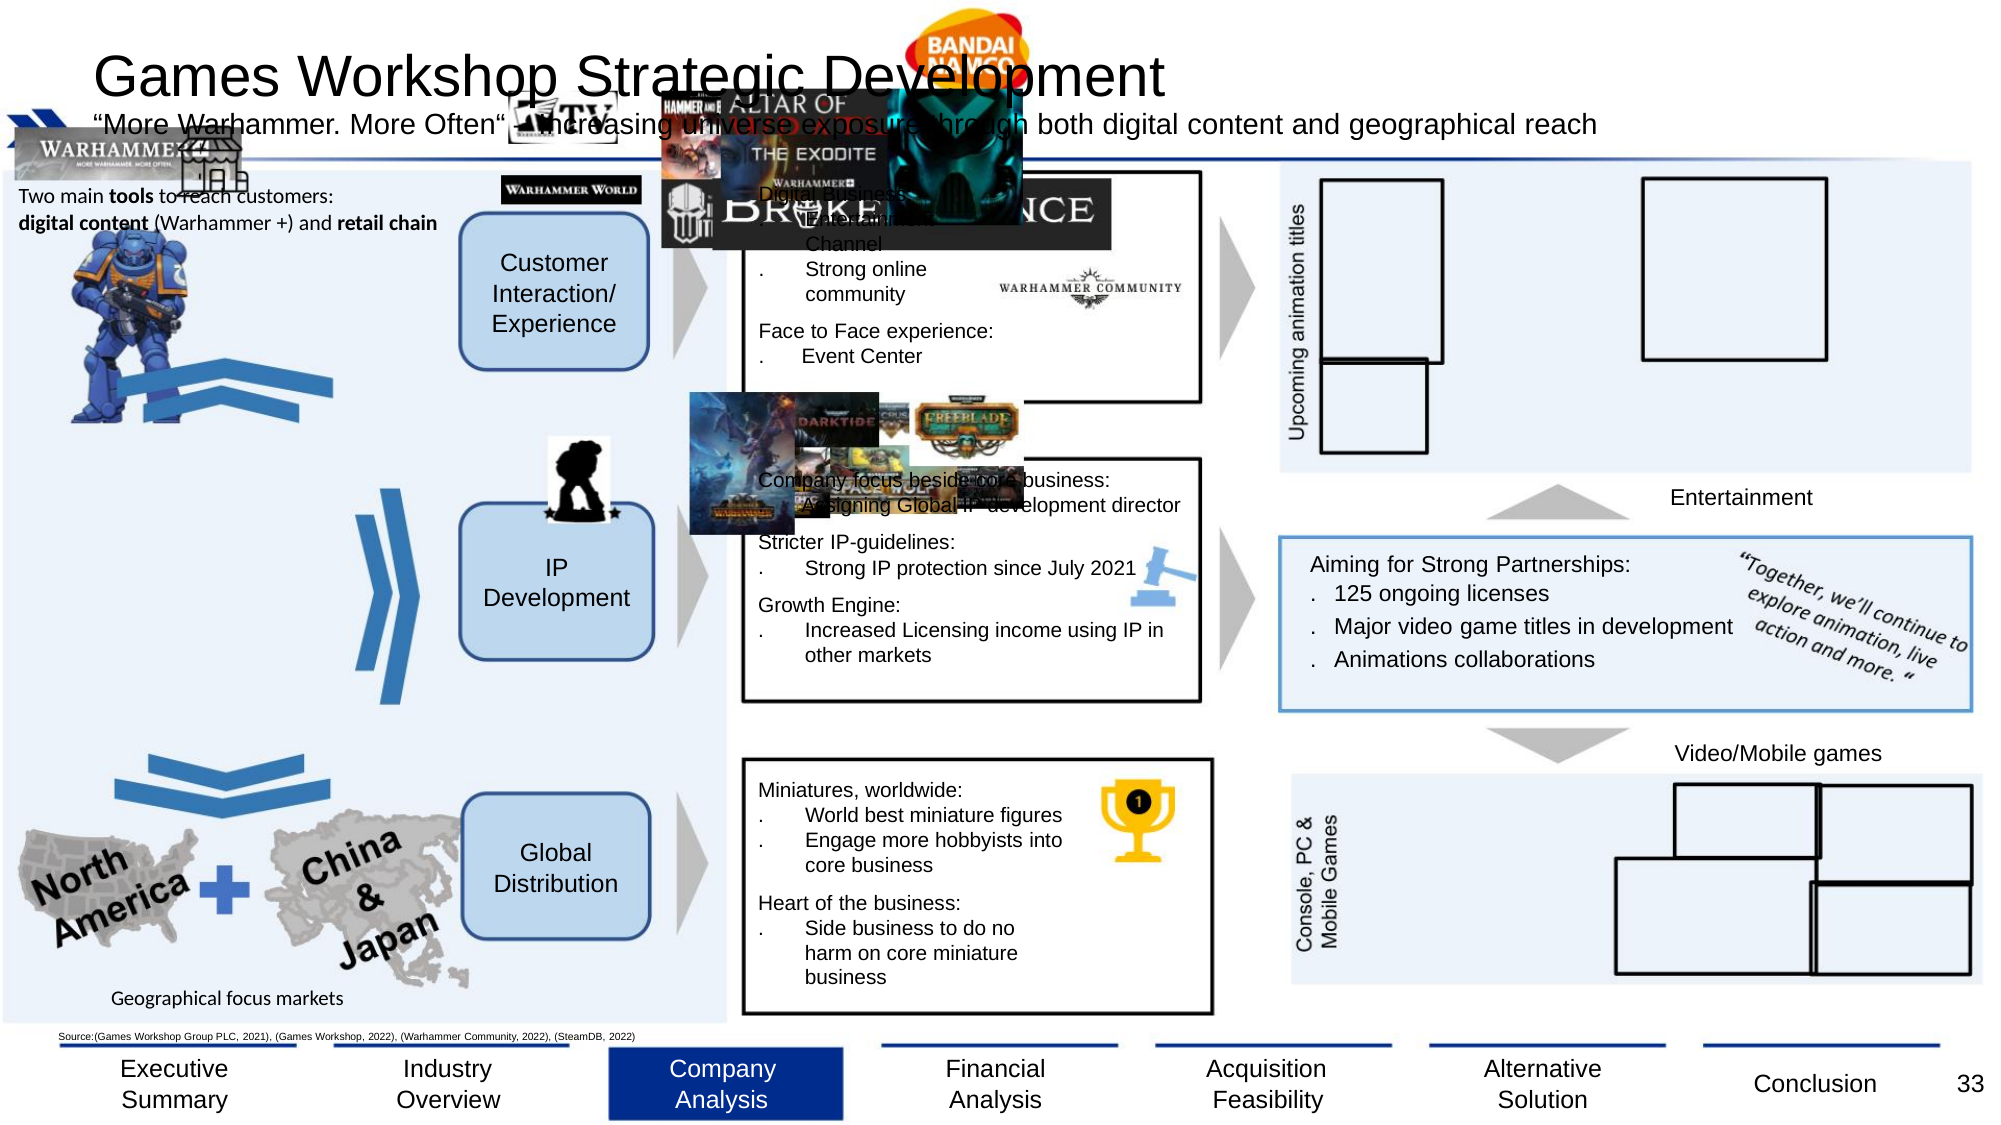

Games Workshop Strategic Development
“More Warhammer. More Often“ – Increasing universe exposure through both digital content and geographical reach
Two main tools to reach customers:
Digital Business:
Entertainment
Channel
Strong online
community
.
digital content (Warhammer +) and retail chain
Customer
Interaction/
Experience
.
Face to Face experience:
. Event Center
Company focus beside core business:
. Assigning Global IP development director
Entertainment
Stricter IP-guidelines:
Strong IP protection since July 2021
Aiming for Strong Partnerships:
. 125 ongoing licenses
IP
.
Development
Growth Engine:
Increased Licensing income using IP in
other markets
. Major video game titles in development
.
. Animations collaborations
Video/Mobile games
Miniatures, worldwide:
World best miniature figures
Engage more hobbyists into
core business
.
.
Global
Distribution
Heart of the business:
Side business to do no
harm on core miniature
business
.
Geographical focus markets
Source:(Games Workshop Group PLC, 2021), (Games Workshop, 2022), (Warhammer Community, 2022), (SteamDB, 2022)
Executive
Summary
Industry
Overview
Company
Analysis
Financial
Analysis
Acquisition
Feasibility
Alternative
Solution
Conclusion
33